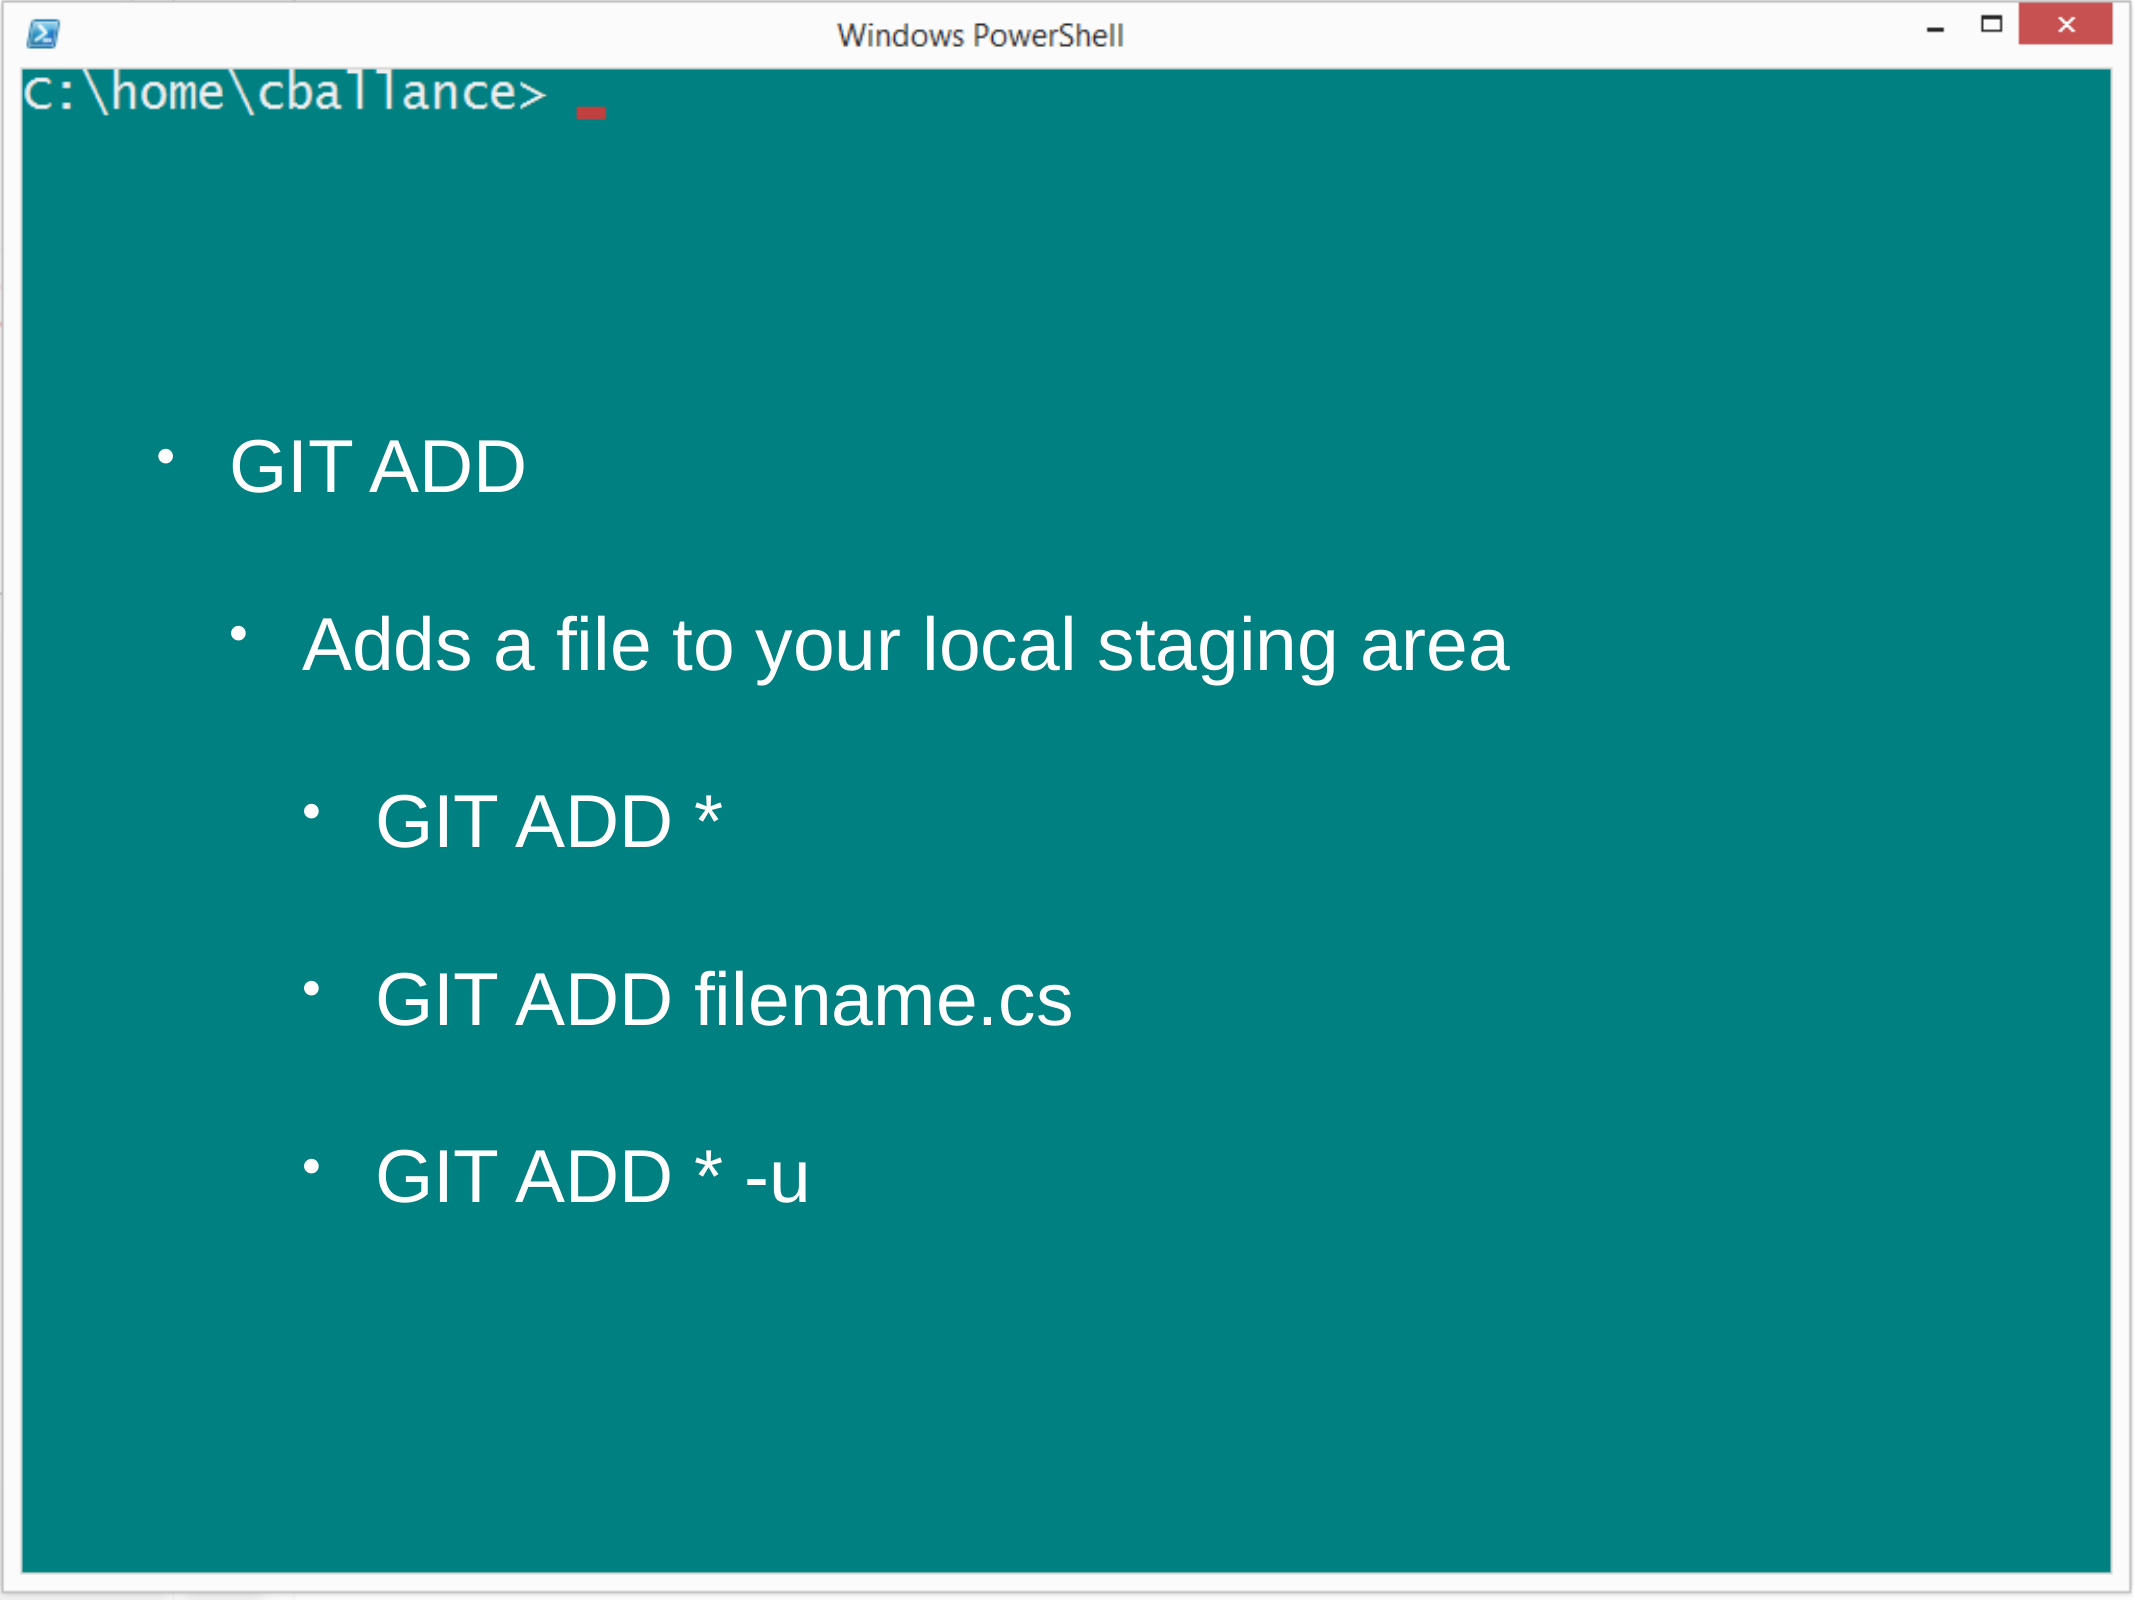

GIT ADD
Adds a file to your local staging area
GIT ADD *
GIT ADD filename.cs
GIT ADD * -u